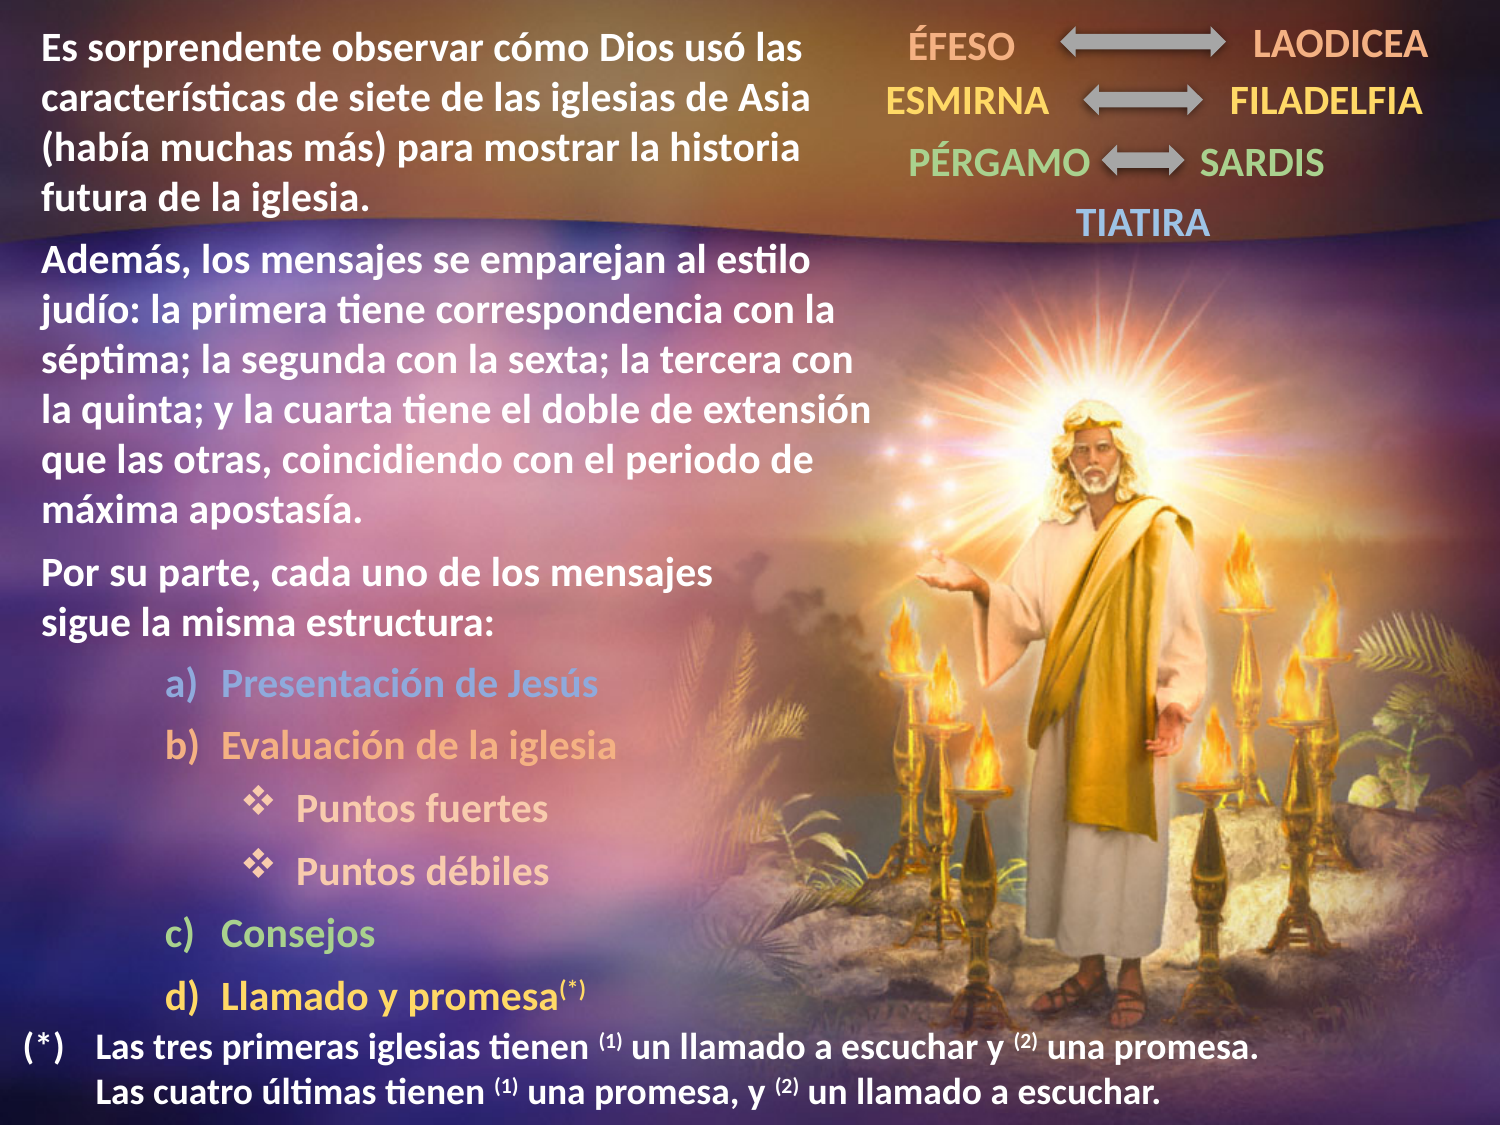

LAODICEA
ÉFESO
Es sorprendente observar cómo Dios usó las características de siete de las iglesias de Asia (había muchas más) para mostrar la historia futura de la iglesia.
Además, los mensajes se emparejan al estilo judío: la primera tiene correspondencia con la séptima; la segunda con la sexta; la tercera con la quinta; y la cuarta tiene el doble de extensión que las otras, coincidiendo con el periodo de máxima apostasía.
Por su parte, cada uno de los mensajes
sigue la misma estructura:

FILADELFIA
ESMIRNA

PÉRGAMO
SARDIS

TIATIRA
Presentación de Jesús
Evaluación de la iglesia
Puntos fuertes
Puntos débiles
Consejos
Llamado y promesa(*)
(*)	Las tres primeras iglesias tienen (1) un llamado a escuchar y (2) una promesa.
	Las cuatro últimas tienen (1) una promesa, y (2) un llamado a escuchar.